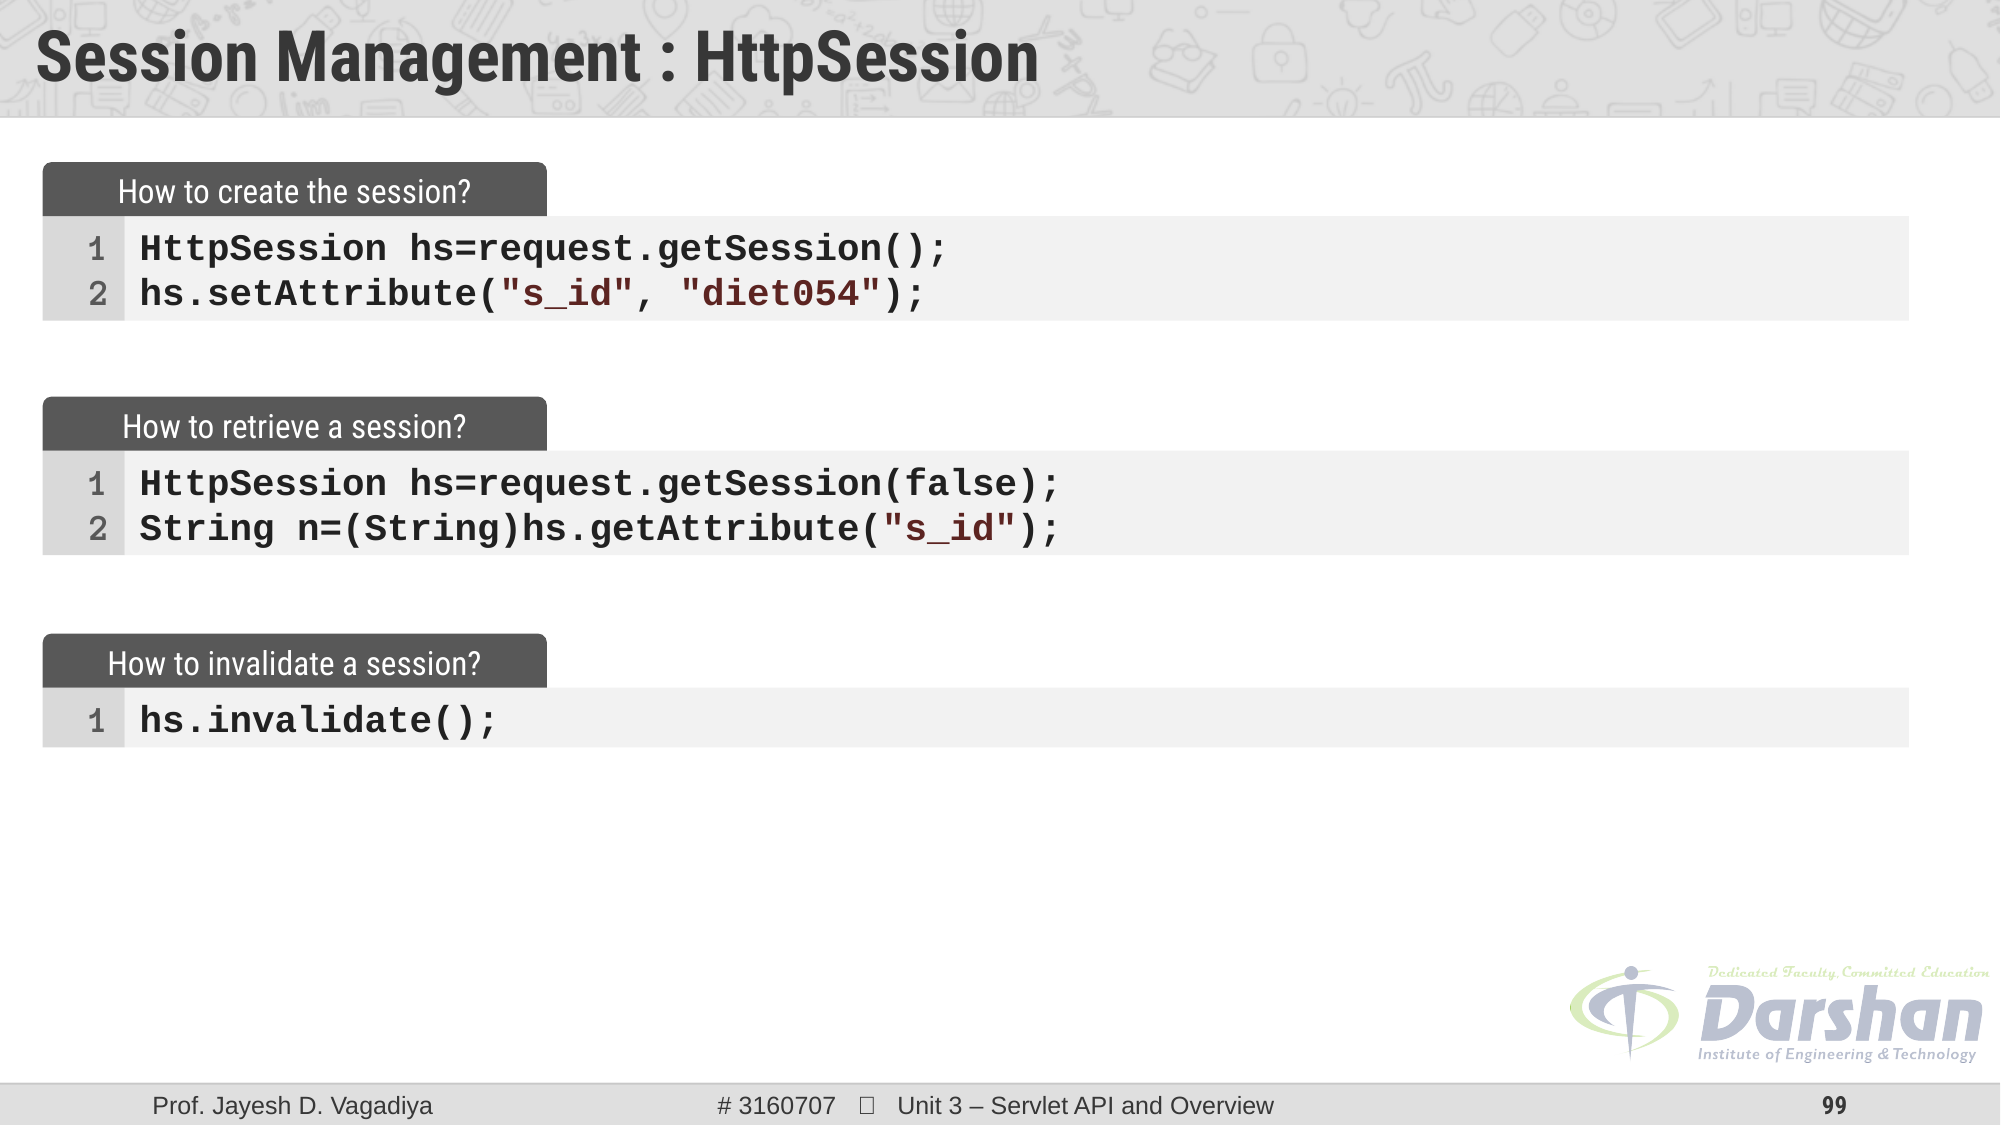

# Session Management : HttpSession
How to create the session?
1
2
HttpSession hs=request.getSession();
hs.setAttribute("s_id", "diet054");
How to retrieve a session?
1
2
HttpSession hs=request.getSession(false);
String n=(String)hs.getAttribute("s_id");
How to invalidate a session?
1
hs.invalidate();